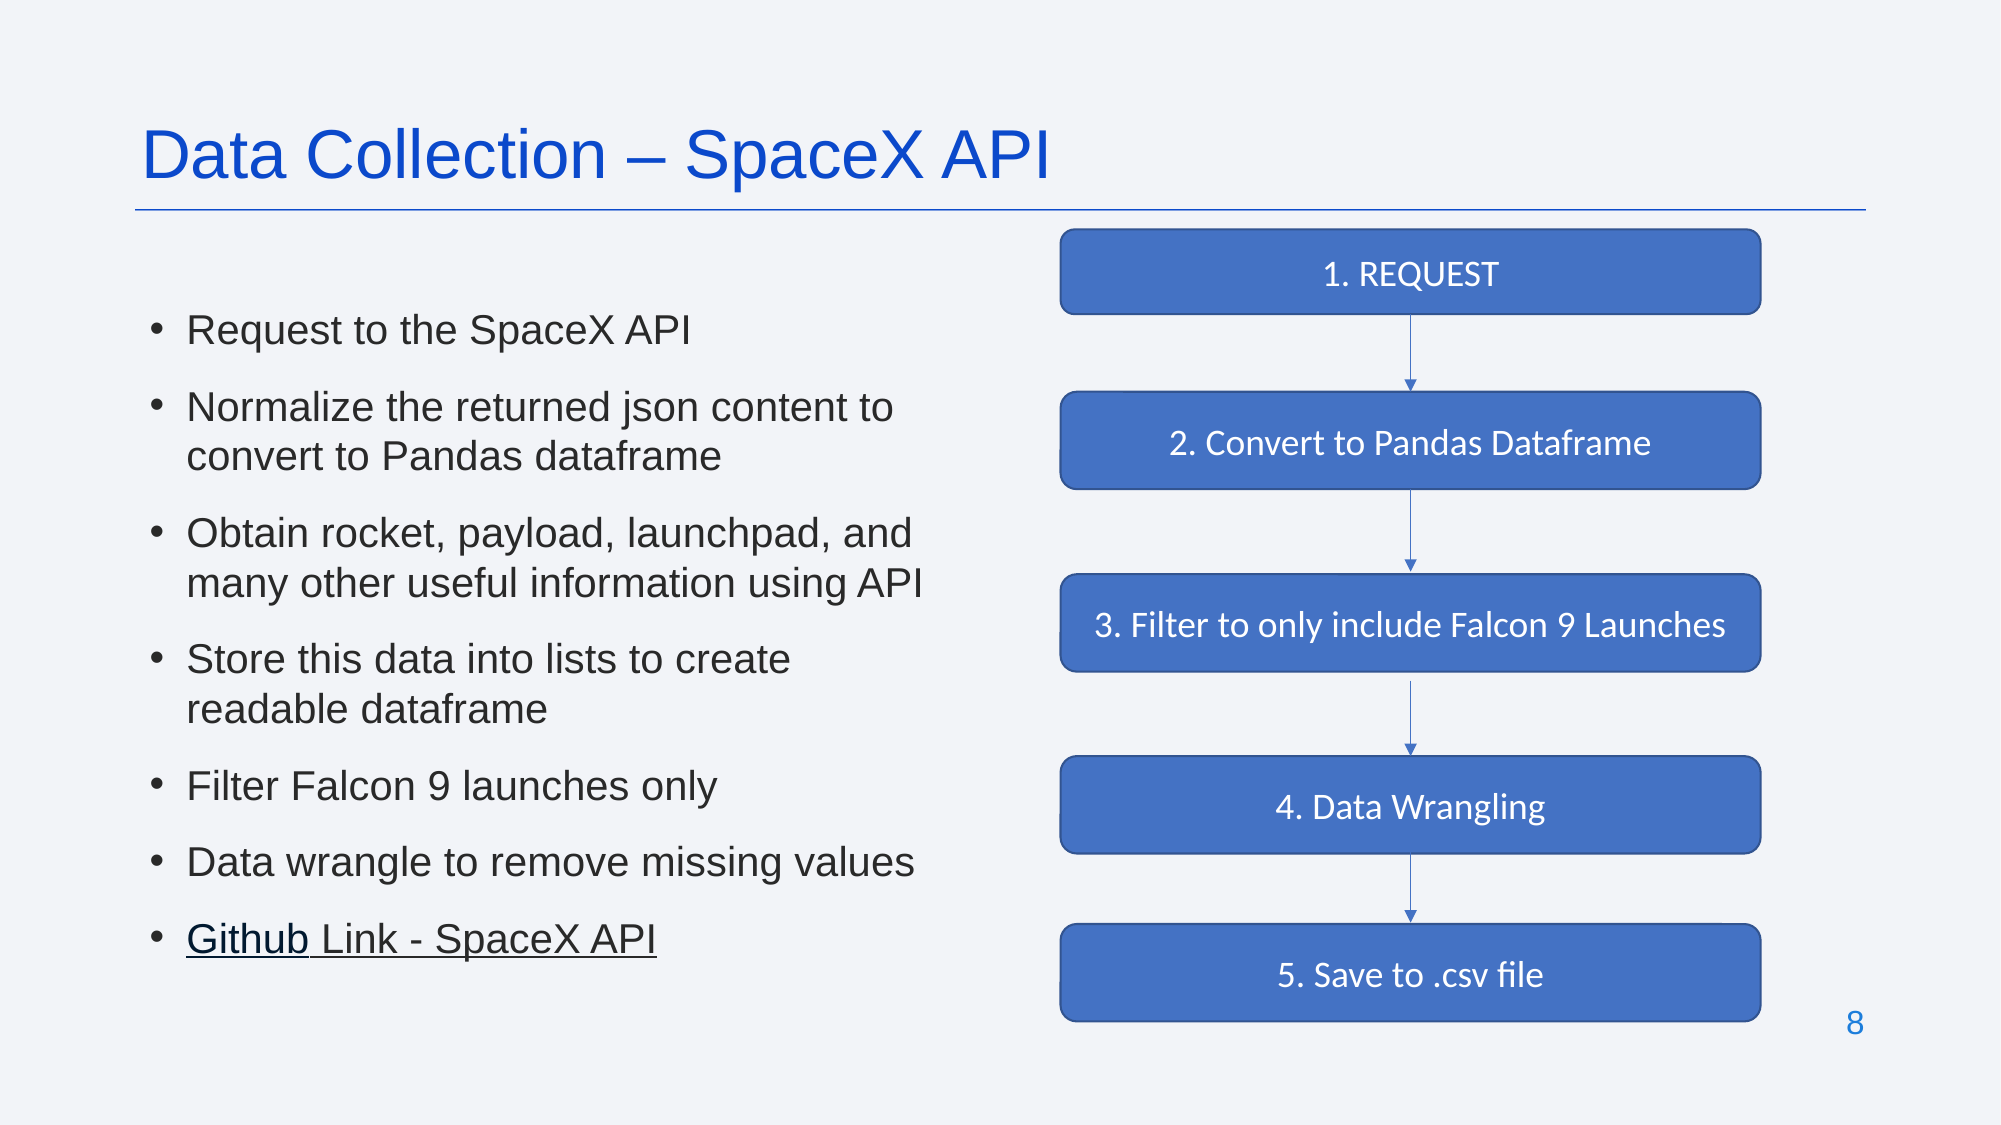

Data Collection – SpaceX API
1. REQUEST
Request to the SpaceX API
Normalize the returned json content to convert to Pandas dataframe
Obtain rocket, payload, launchpad, and many other useful information using API
Store this data into lists to create readable dataframe
Filter Falcon 9 launches only
Data wrangle to remove missing values
Github Link - SpaceX API

2. Convert to Pandas Dataframe
3. Filter to only include Falcon 9 Launches
4. Data Wrangling
5. Save to .csv file
8